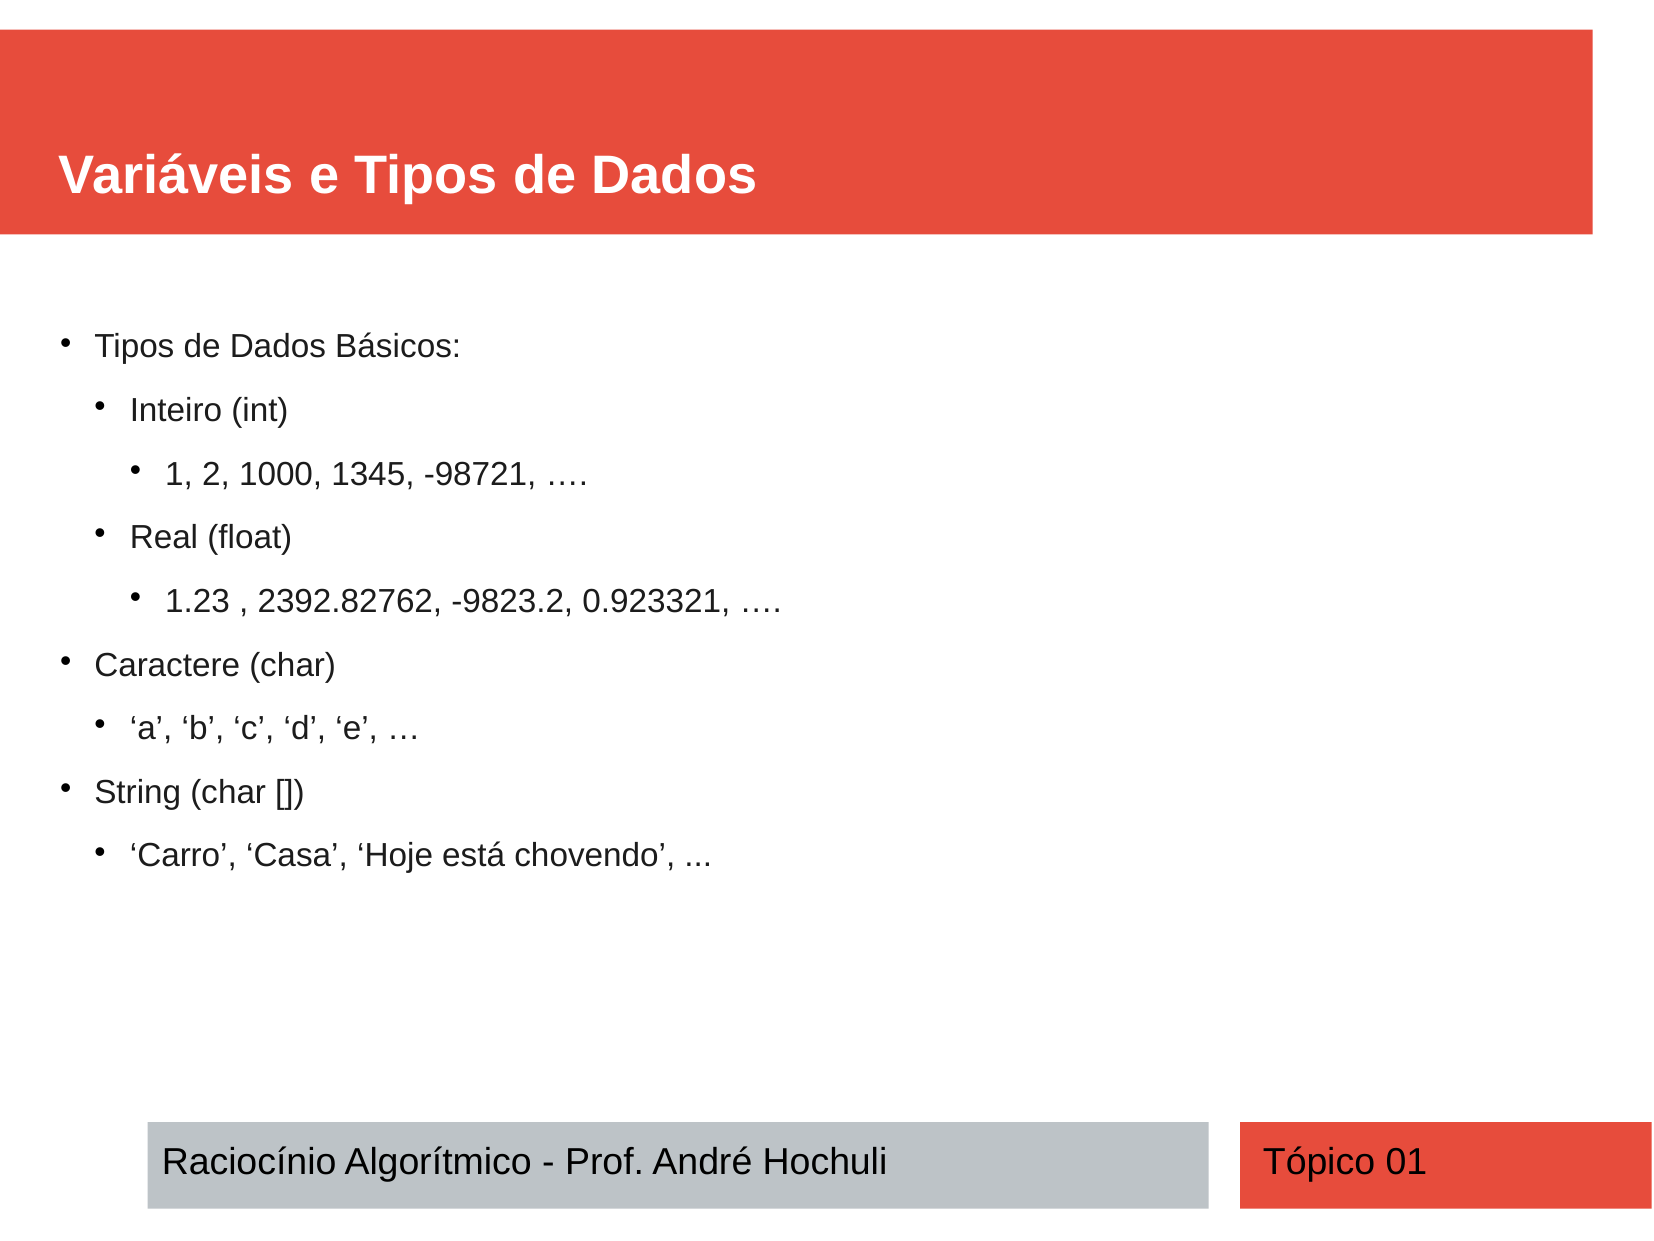

Variáveis e Tipos de Dados
Tipos de Dados Básicos:
Inteiro (int)
1, 2, 1000, 1345, -98721, ….
Real (float)
1.23 , 2392.82762, -9823.2, 0.923321, ….
Caractere (char)
‘a’, ‘b’, ‘c’, ‘d’, ‘e’, …
String (char [])
‘Carro’, ‘Casa’, ‘Hoje está chovendo’, ...

Raciocínio Algorítmico - Prof. André Hochuli
Tópico 01